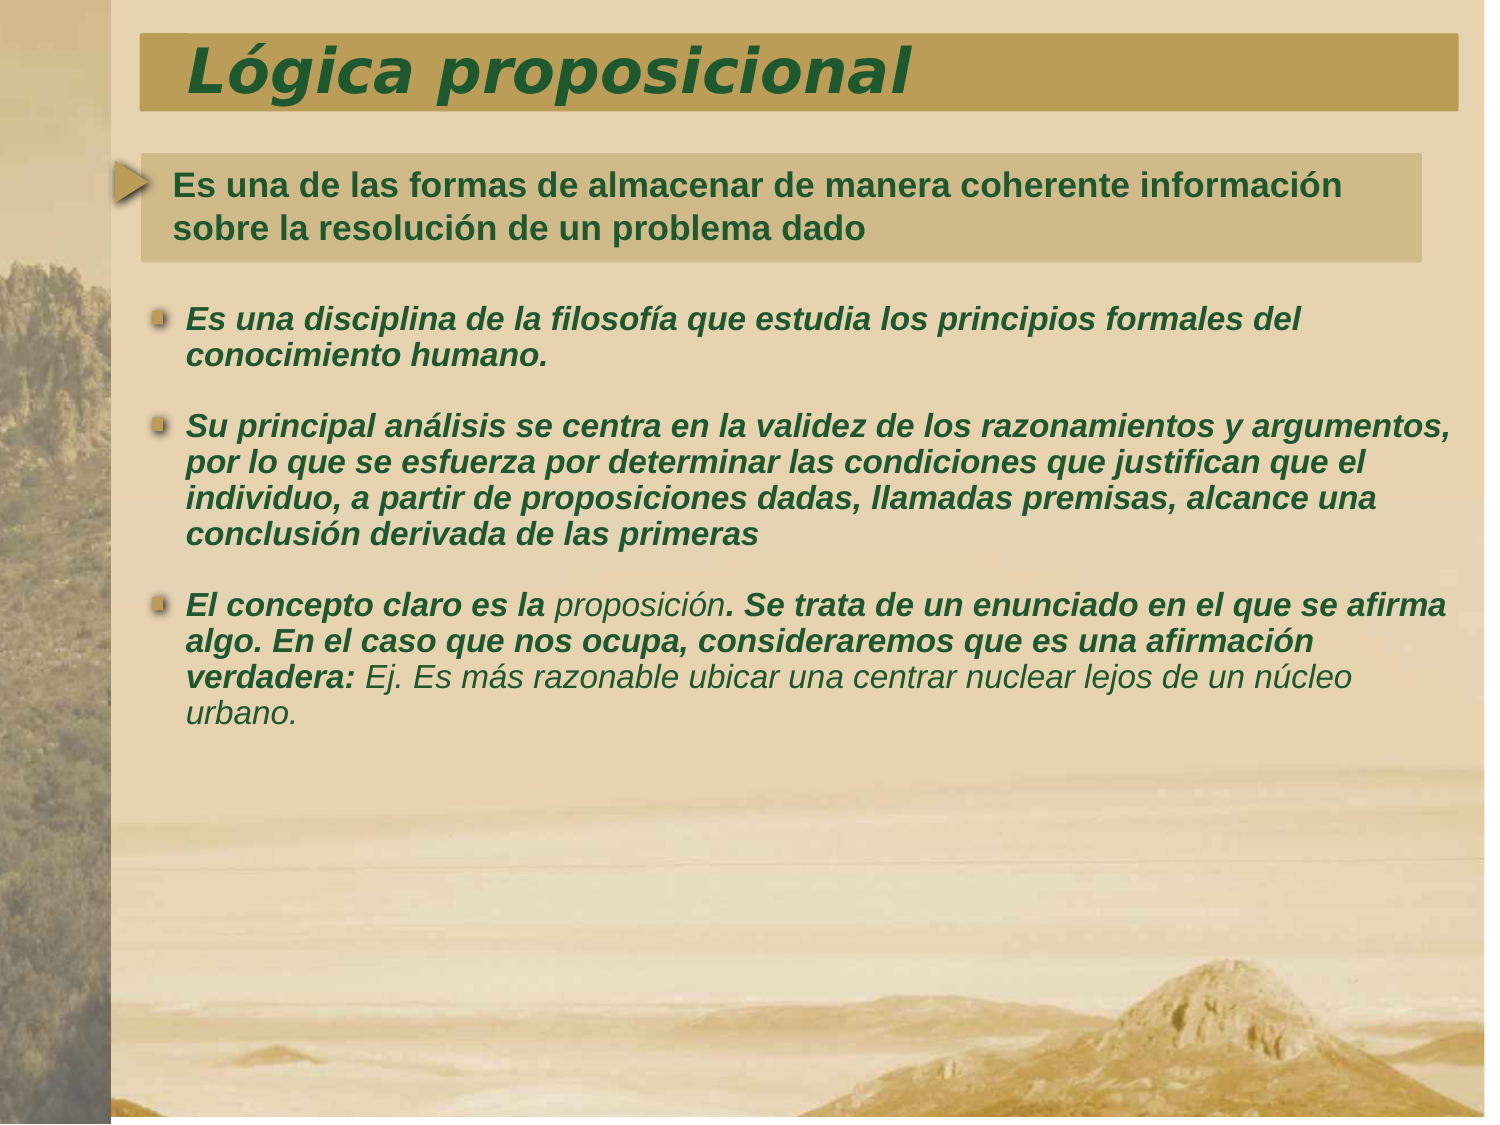

Lógica proposicional

Es una de las formas de almacenar de manera coherente información sobre la resolución de un problema dado

Es una disciplina de la filosofía que estudia los principios formales del conocimiento humano.

Su principal análisis se centra en la validez de los razonamientos y argumentos, por lo que se esfuerza por determinar las condiciones que justifican que el individuo, a partir de proposiciones dadas, llamadas premisas, alcance una conclusión derivada de las primeras

El concepto claro es la proposición. Se trata de un enunciado en el que se afirma algo. En el caso que nos ocupa, consideraremos que es una afirmación verdadera: Ej. Es más razonable ubicar una centrar nuclear lejos de un núcleo urbano.